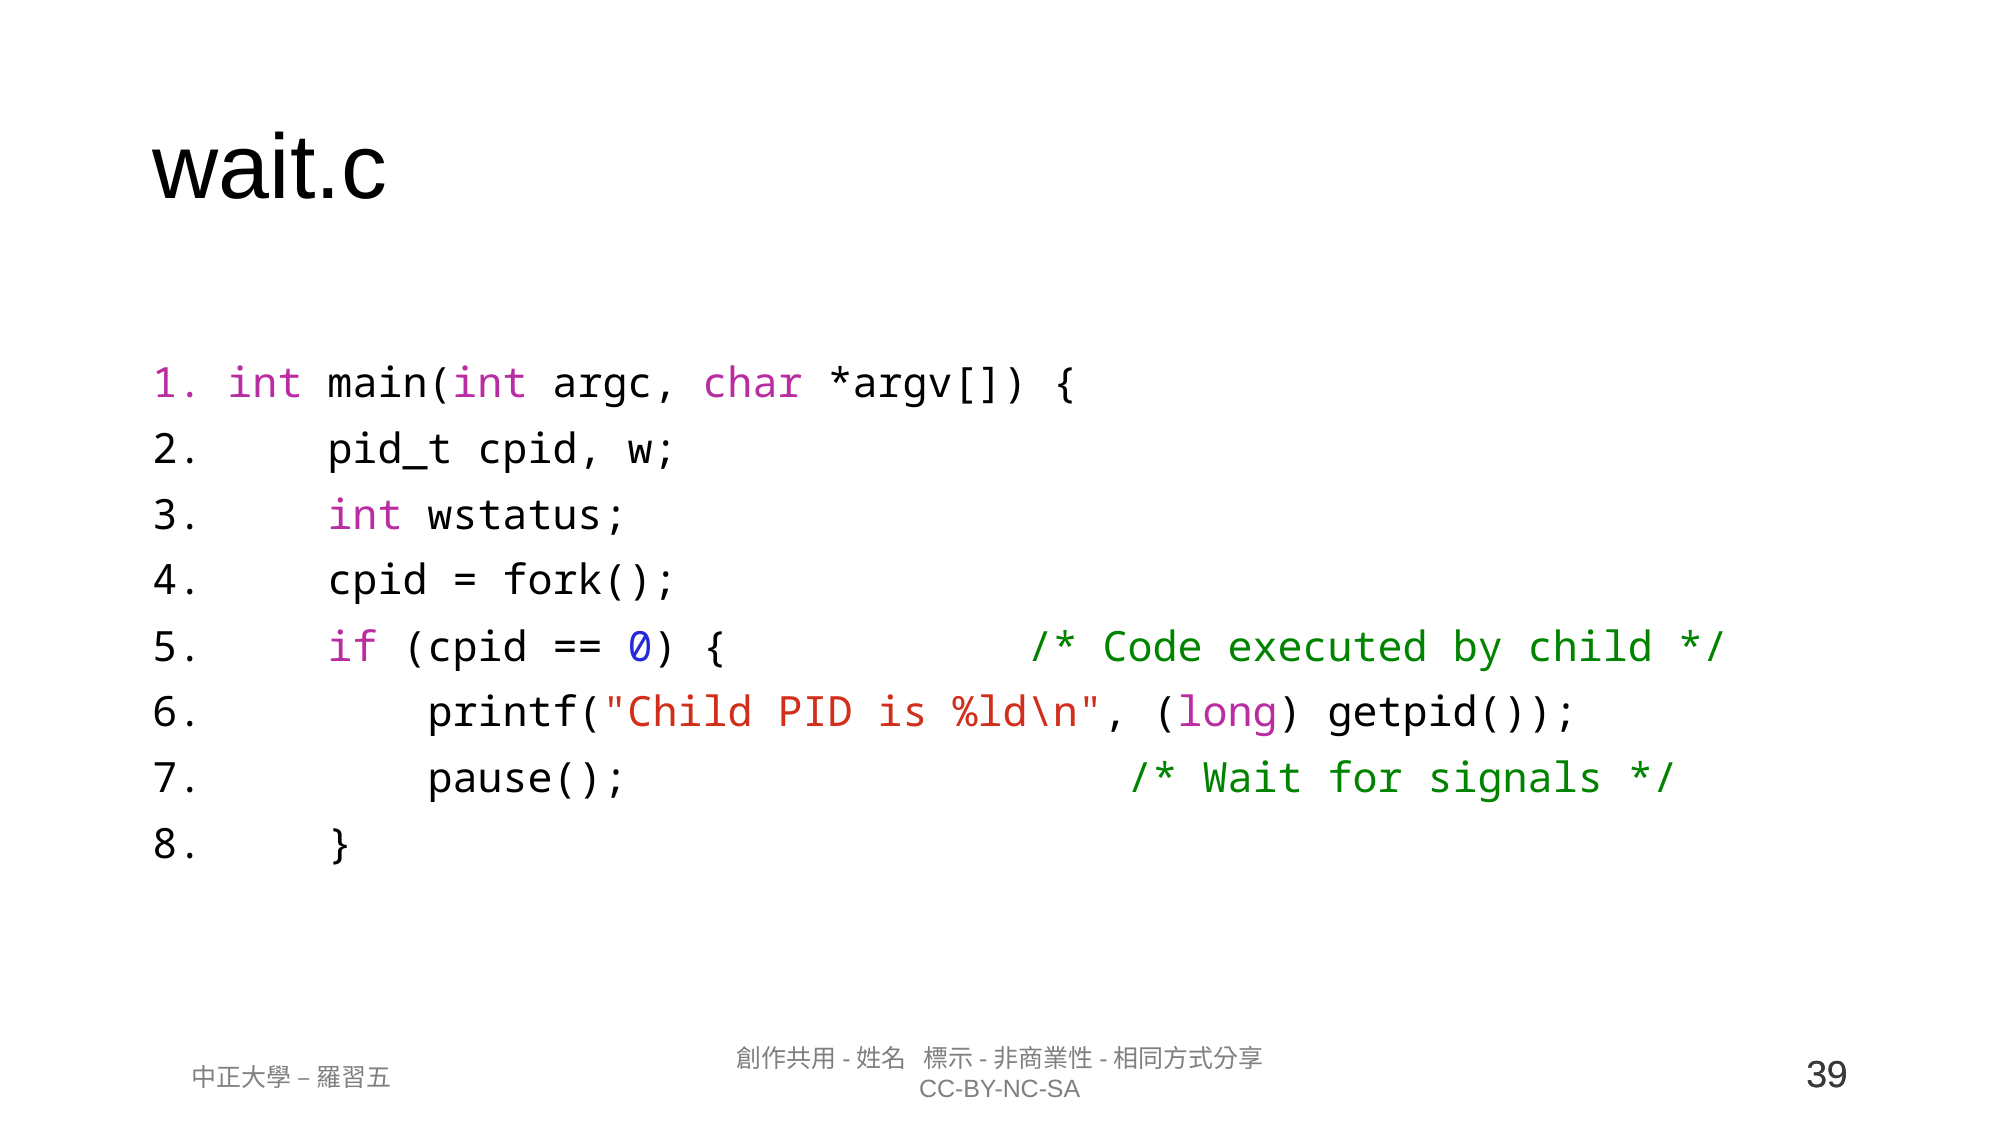

# wait.c
int main(int argc, char *argv[]) {
    pid_t cpid, w;
    int wstatus;
    cpid = fork();
    if (cpid == 0) {            /* Code executed by child */
        printf("Child PID is %ld\n", (long) getpid());
        pause();                    /* Wait for signals */
    }